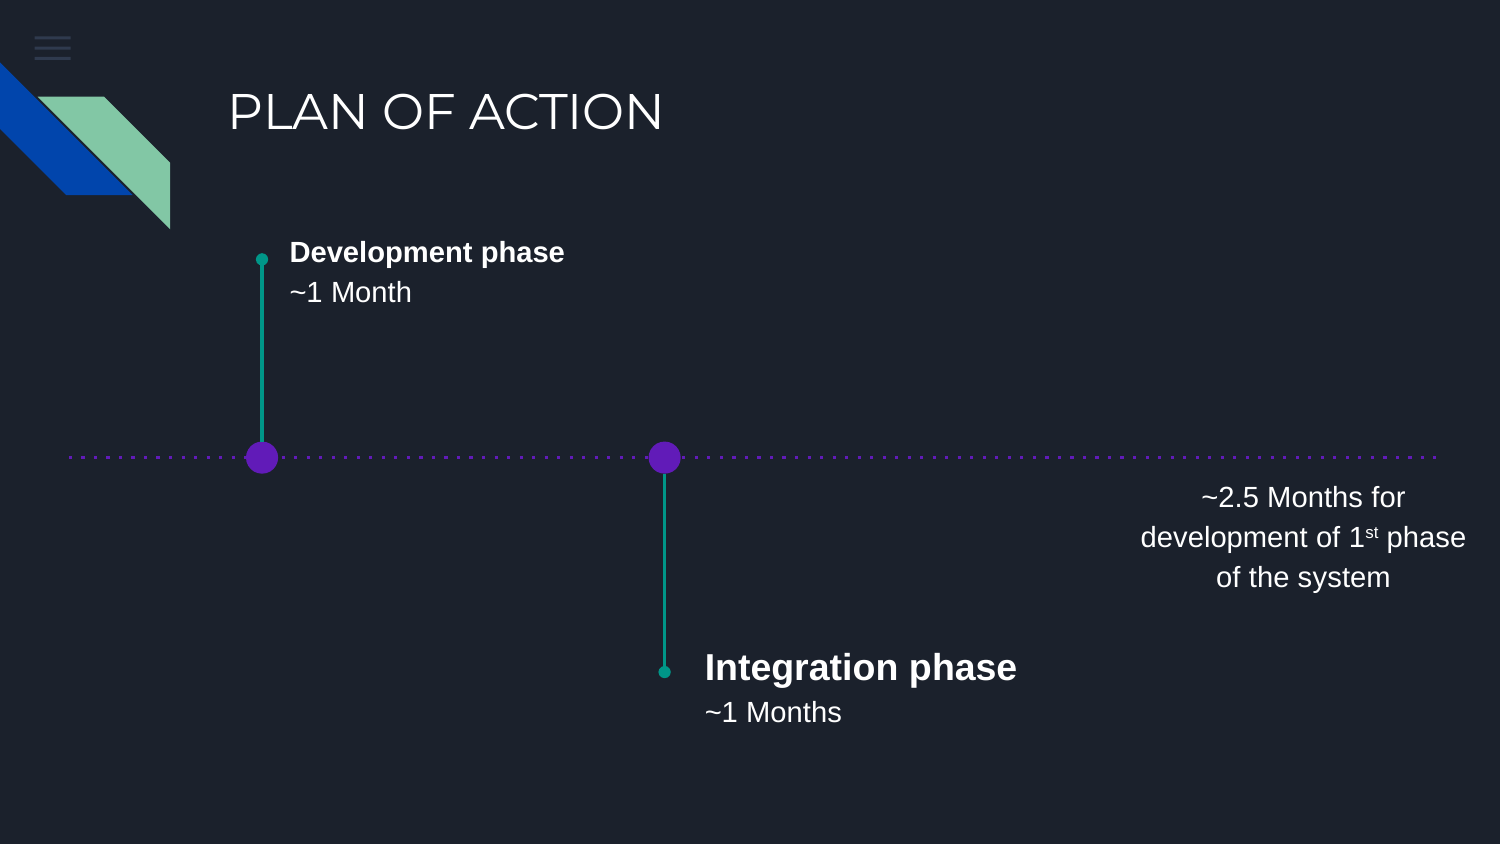

# PLAN OF ACTION
Development phase
~1 Month

~2.5 Months for development of 1st phase of the system
Integration phase
~1 Months